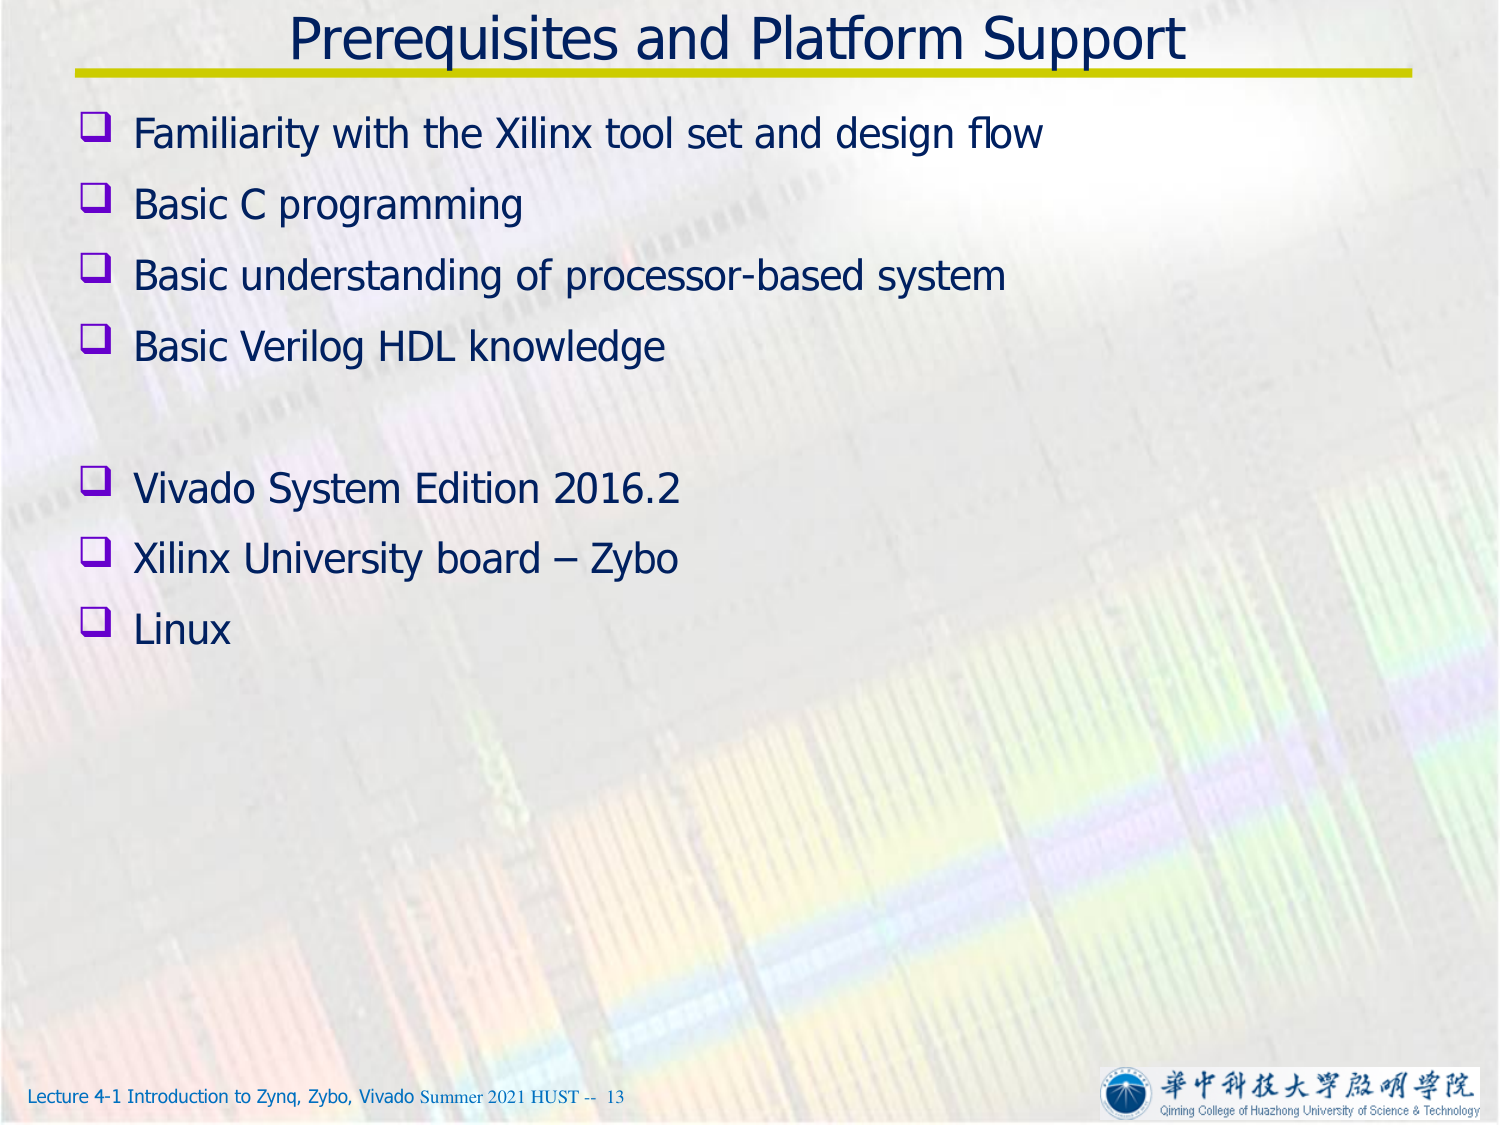

# Prerequisites and Platform Support
Familiarity with the Xilinx tool set and design flow
Basic C programming
Basic understanding of processor-based system
Basic Verilog HDL knowledge

Vivado System Edition 2016.2
Xilinx University board – Zybo
Linux